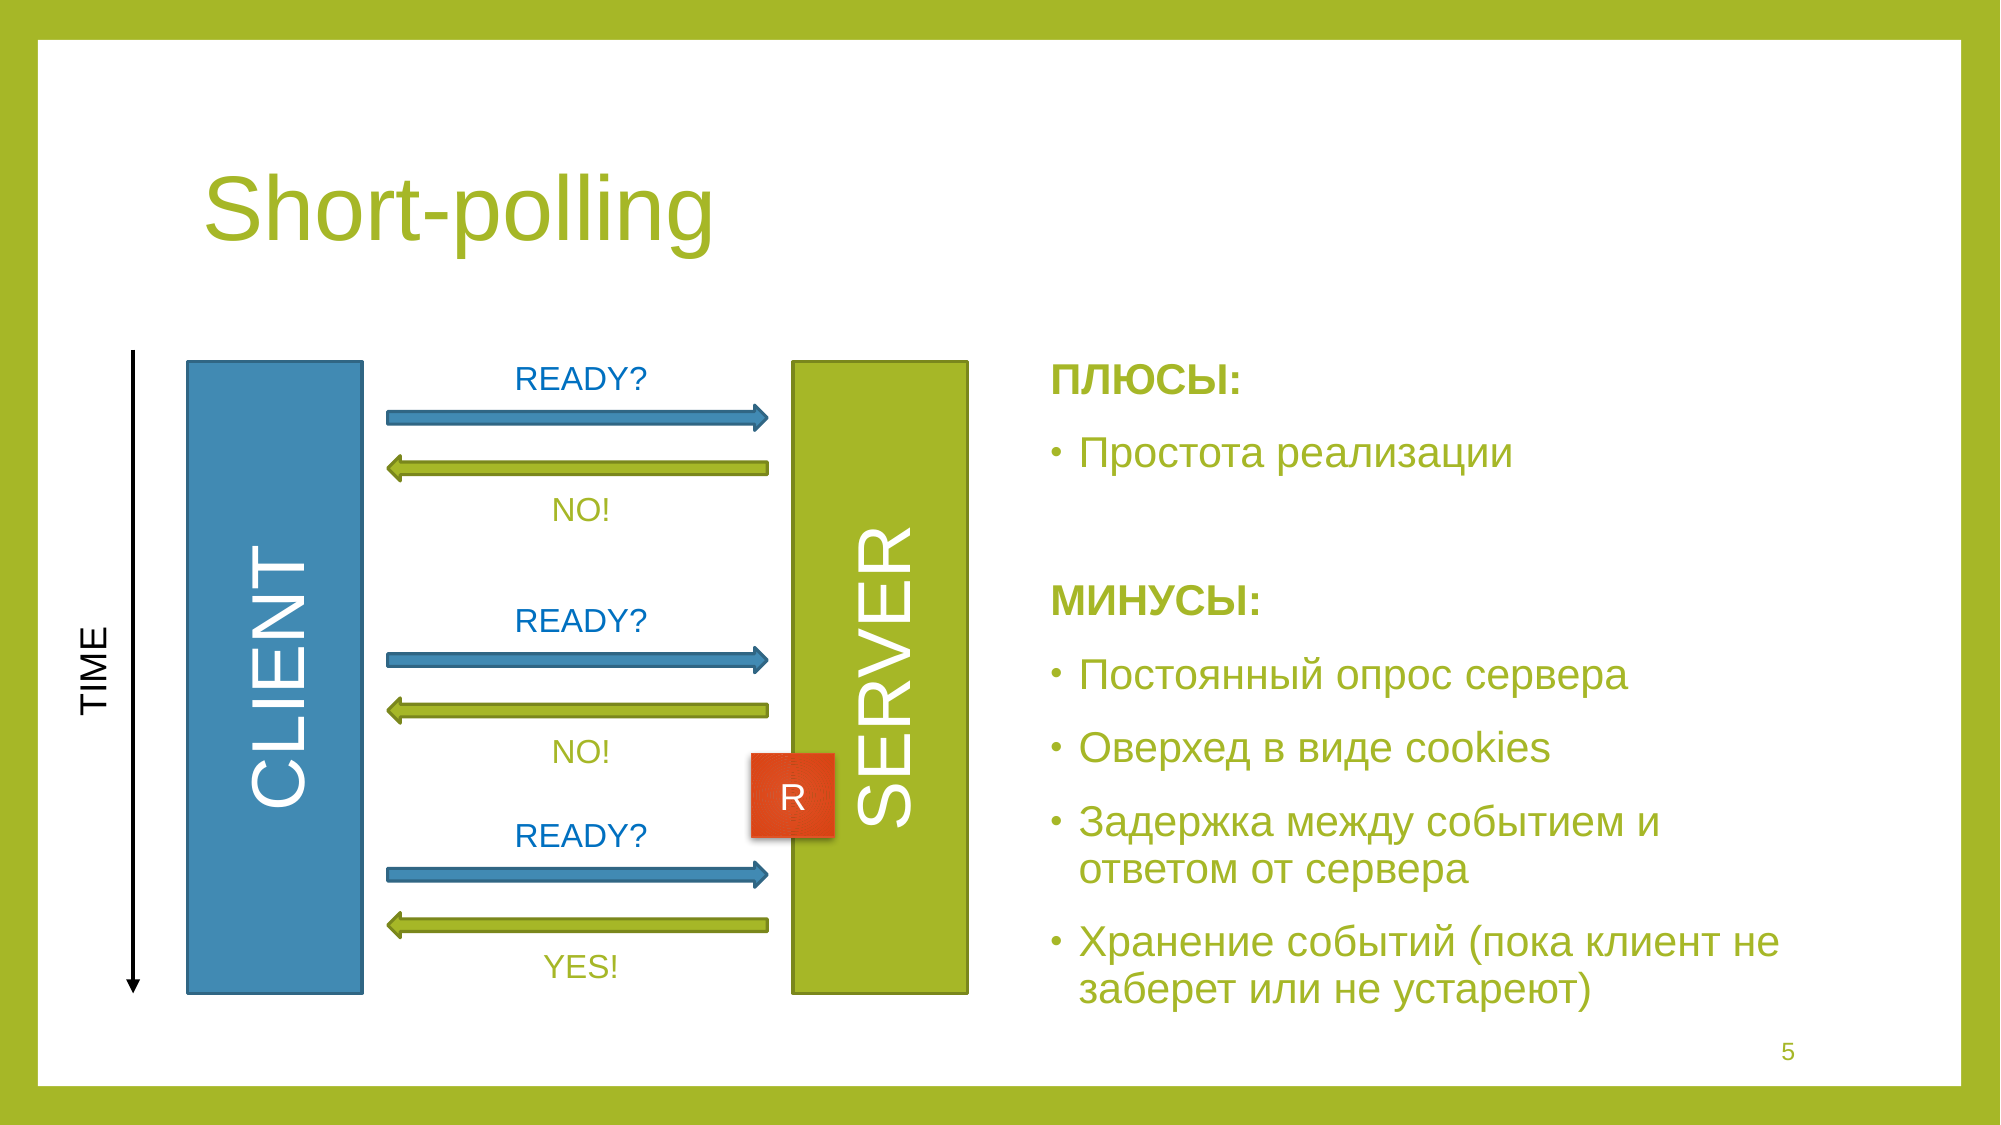

# Short-polling
ПЛЮСЫ:
Простота реализации

МИНУСЫ:
Постоянный опрос сервера
Оверхед в виде cookies
Задержка между событием и ответом от сервера
Хранение событий (пока клиент не заберет или не устареют)
TIME
READY?
CLIENT
SERVER

NO!
READY?

NO!
R
READY?

YES!
5